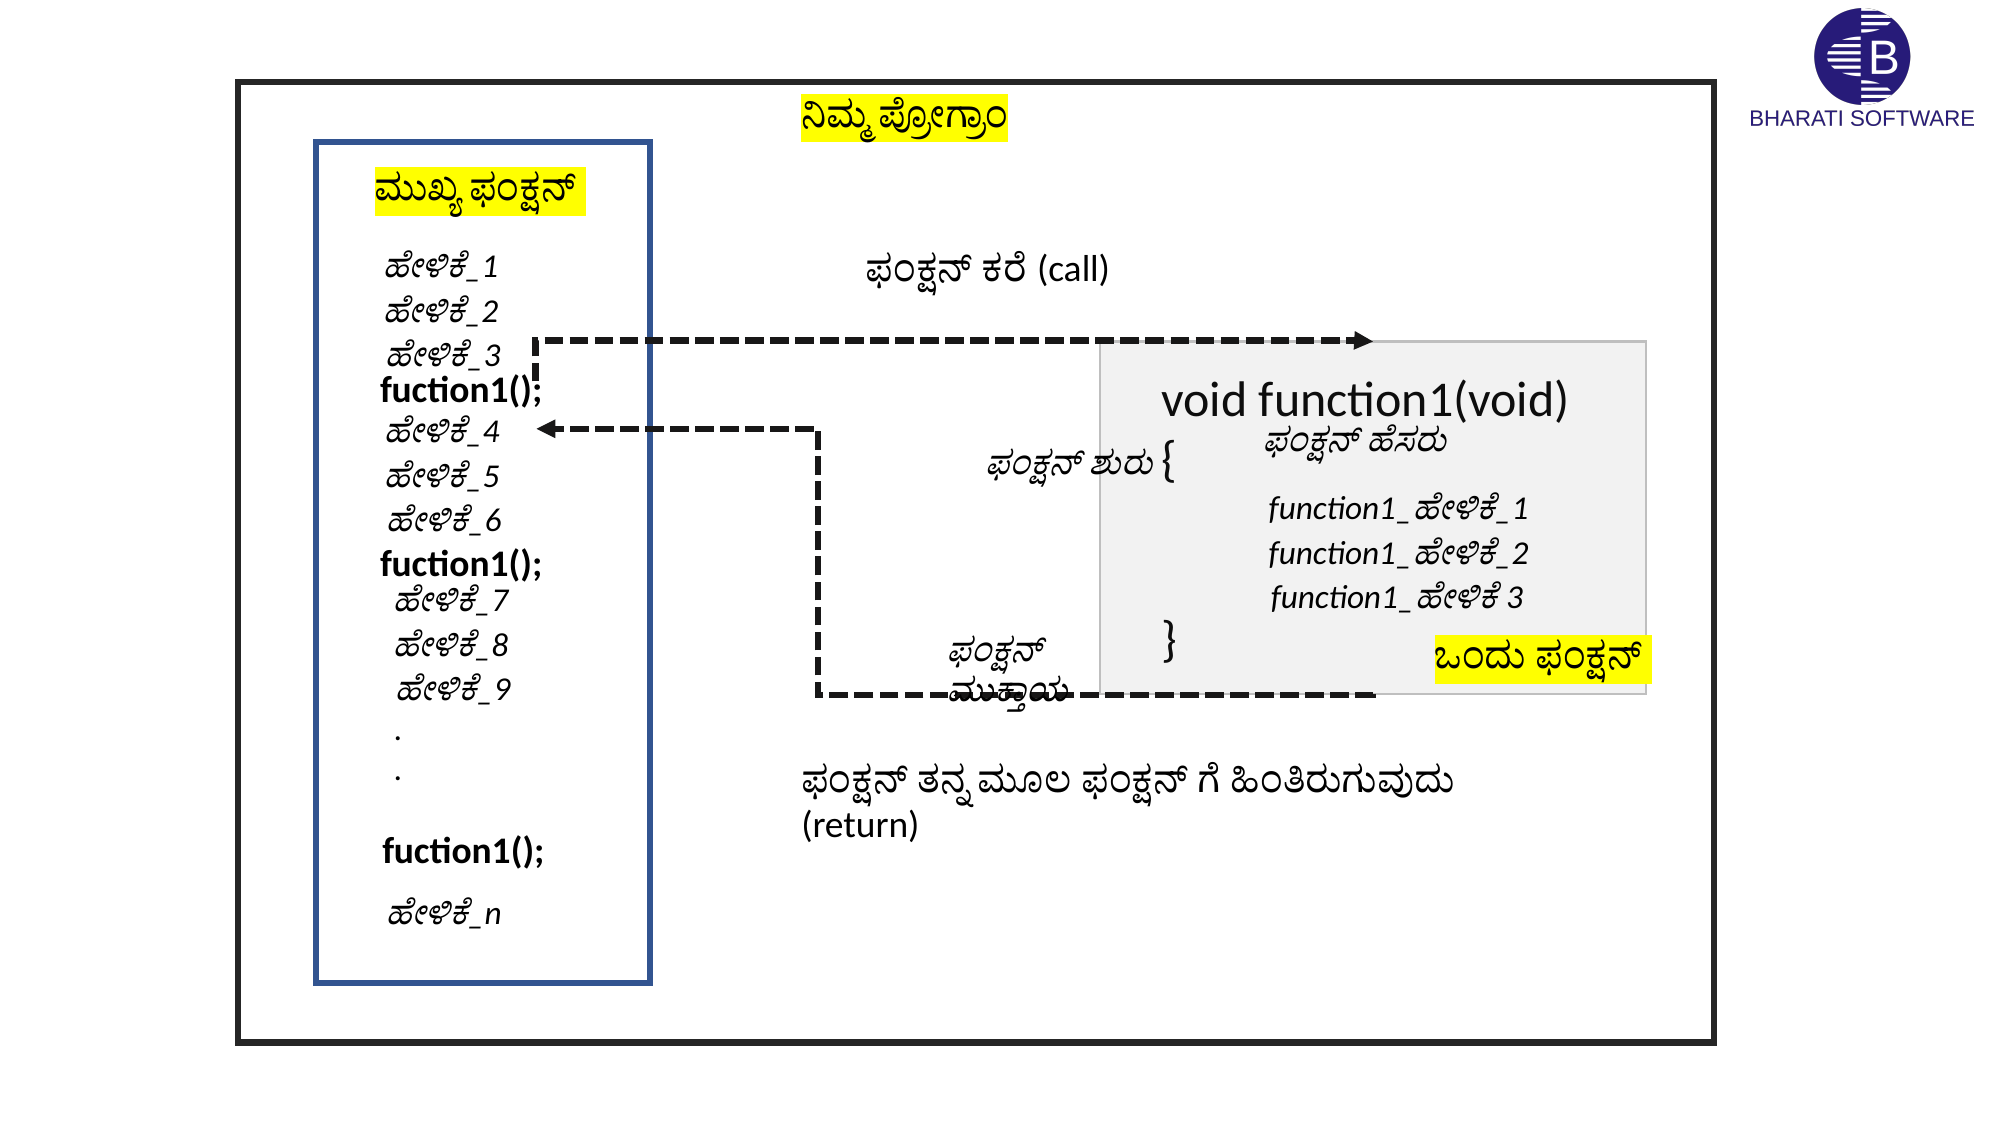

ನಿಮ್ಮ ಪ್ರೋಗ್ರಾಂ

ಮುಖ್ಯ ಫಂಕ್ಷನ್
ಹೇಳಿಕೆ_1
ಫಂಕ್ಷನ್ ಕರೆ (call)
ಹೇಳಿಕೆ_2
ಹೇಳಿಕೆ_3

fuction1();
void function1(void)
{

}
ಹೇಳಿಕೆ_4
ಫಂಕ್ಷನ್ ಹೆಸರು
ಫಂಕ್ಷನ್ ಶುರು
ಹೇಳಿಕೆ_5
function1_ಹೇಳಿಕೆ_1
ಹೇಳಿಕೆ_6
function1_ಹೇಳಿಕೆ_2
fuction1();
function1_ಹೇಳಿಕೆ 3
ಹೇಳಿಕೆ_7
ಹೇಳಿಕೆ_8
ಫಂಕ್ಷನ್ ಮುಕ್ತಾಯ
ಒಂದು ಫಂಕ್ಷನ್
ಹೇಳಿಕೆ_9
.
.

ಫಂಕ್ಷನ್ ತನ್ನ ಮೂಲ ಫಂಕ್ಷನ್ ಗೆ ಹಿಂತಿರುಗುವುದು (return)
fuction1();
ಹೇಳಿಕೆ_n